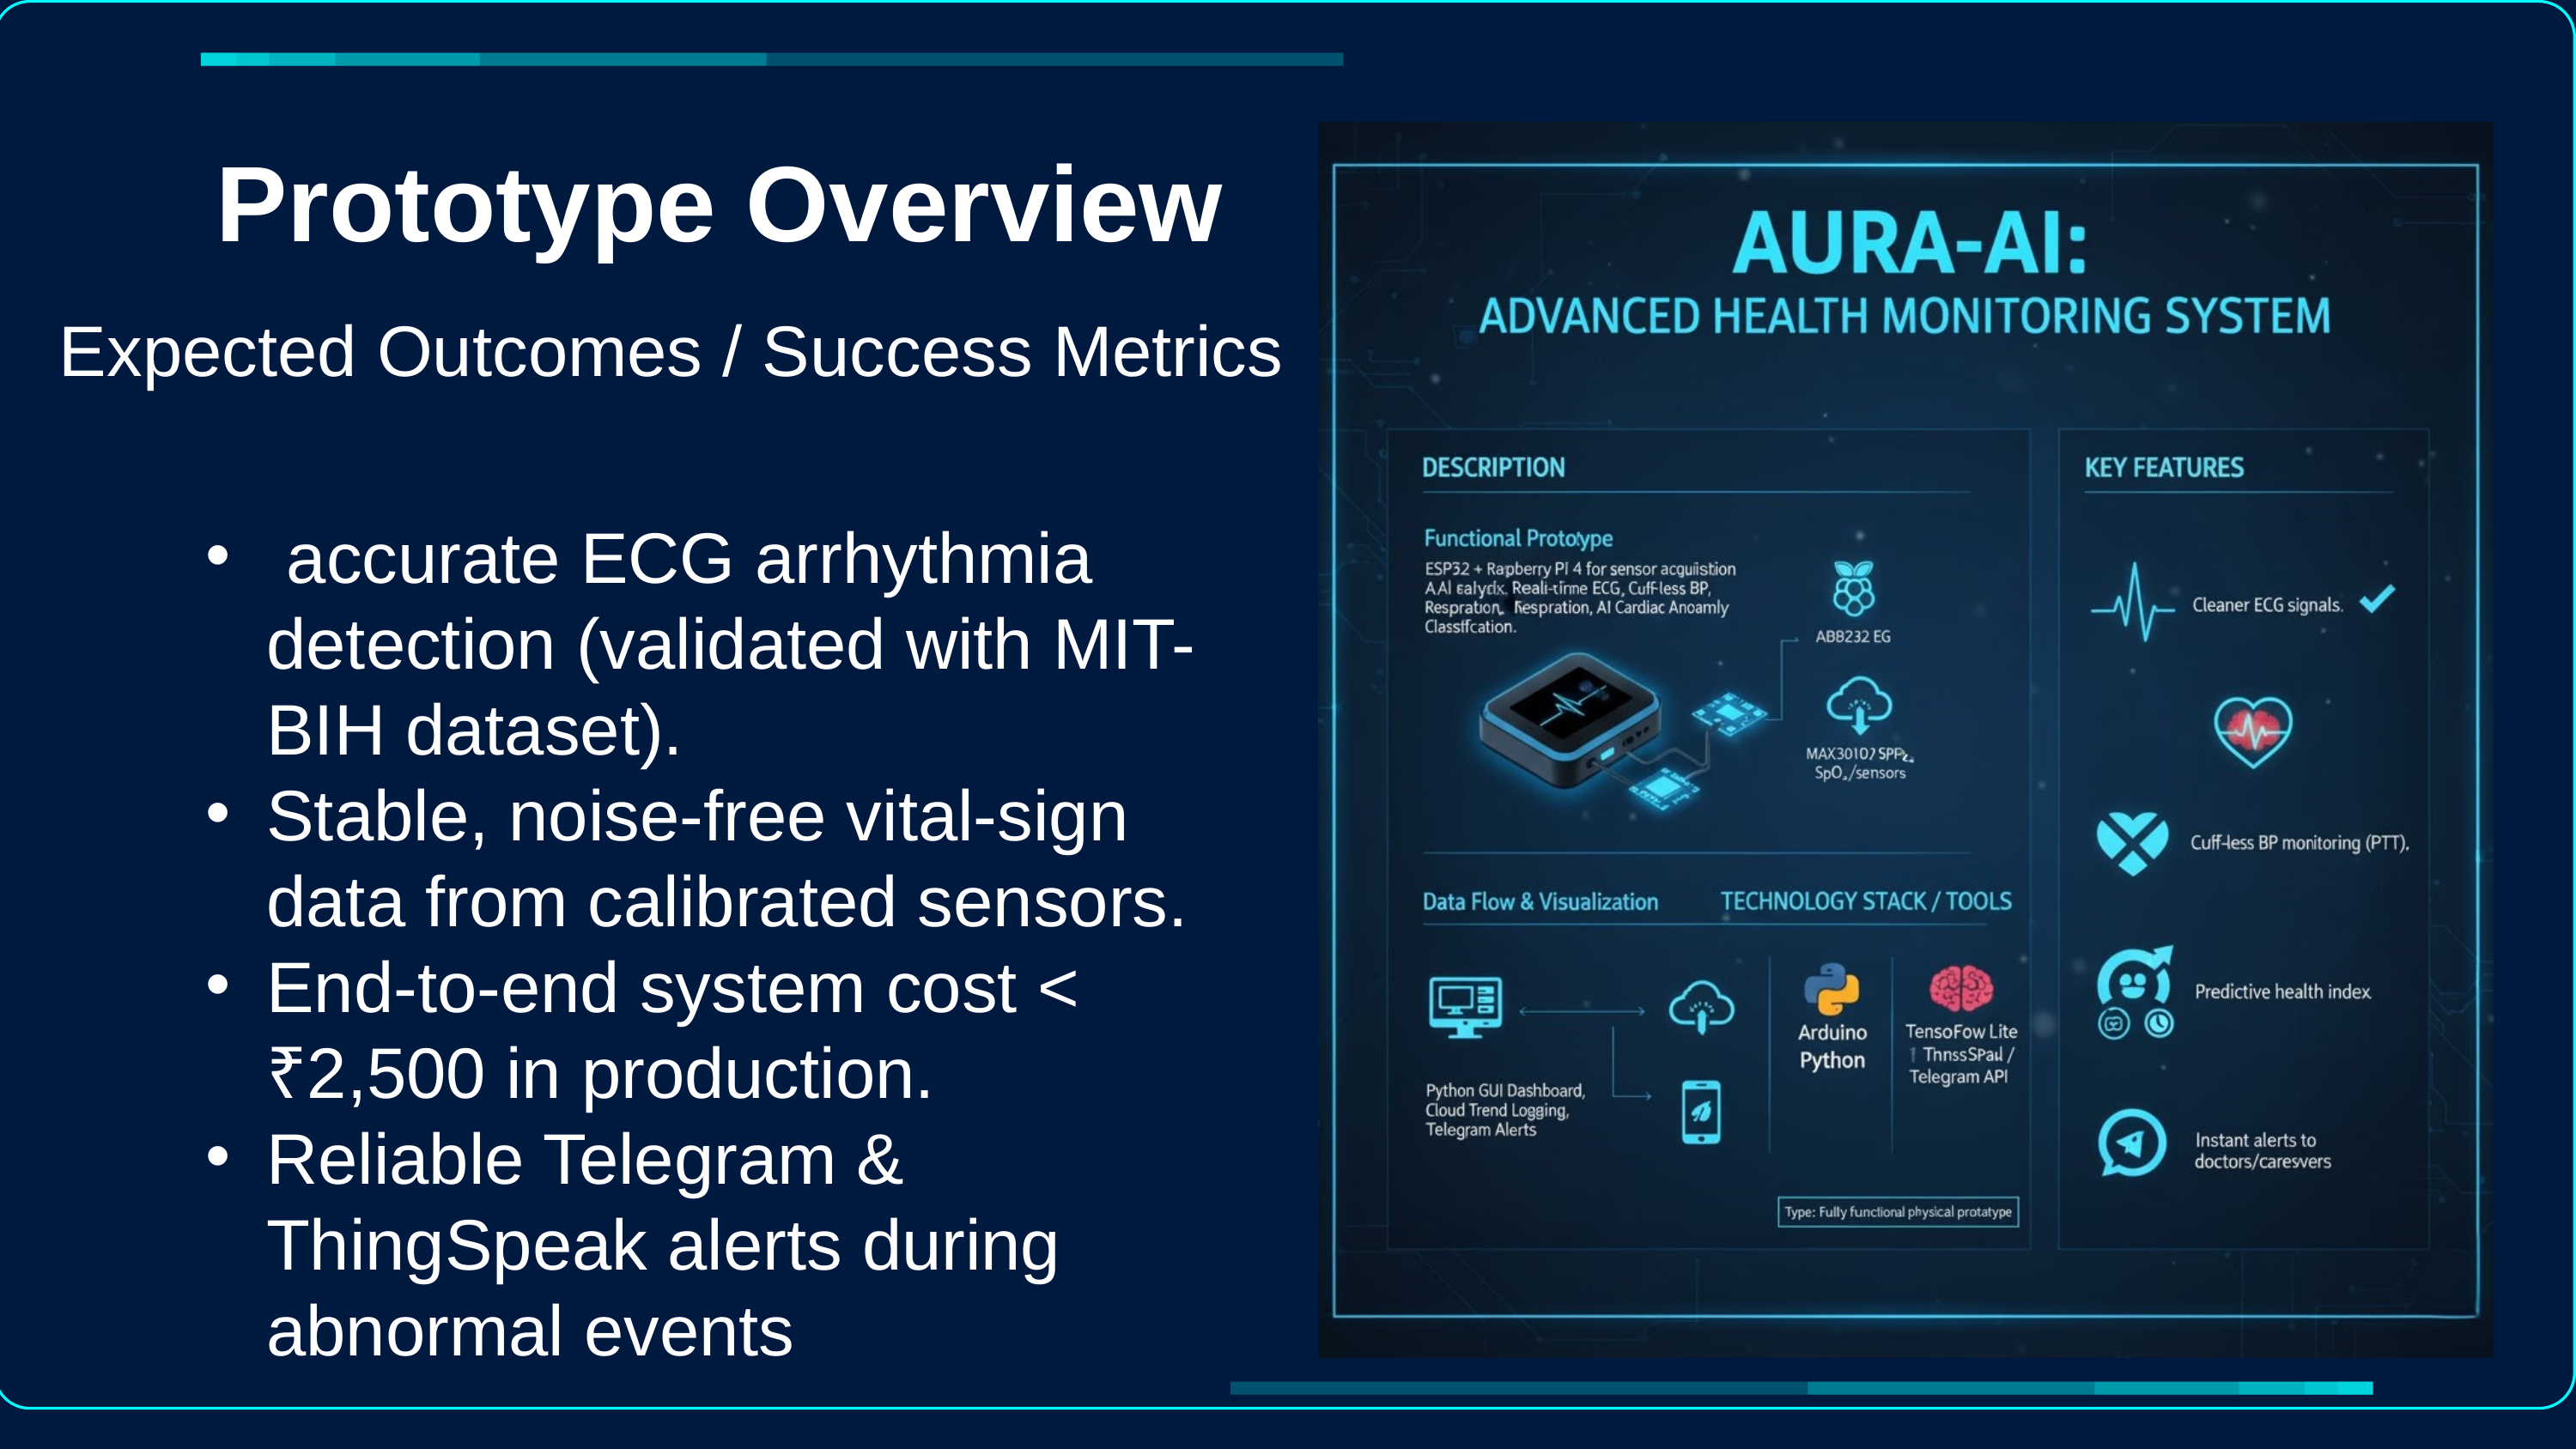

Prototype Overview
Expected Outcomes / Success Metrics
 accurate ECG arrhythmia detection (validated with MIT-BIH dataset).
Stable, noise-free vital-sign data from calibrated sensors.
End-to-end system cost < ₹2,500 in production.
Reliable Telegram & ThingSpeak alerts during abnormal events